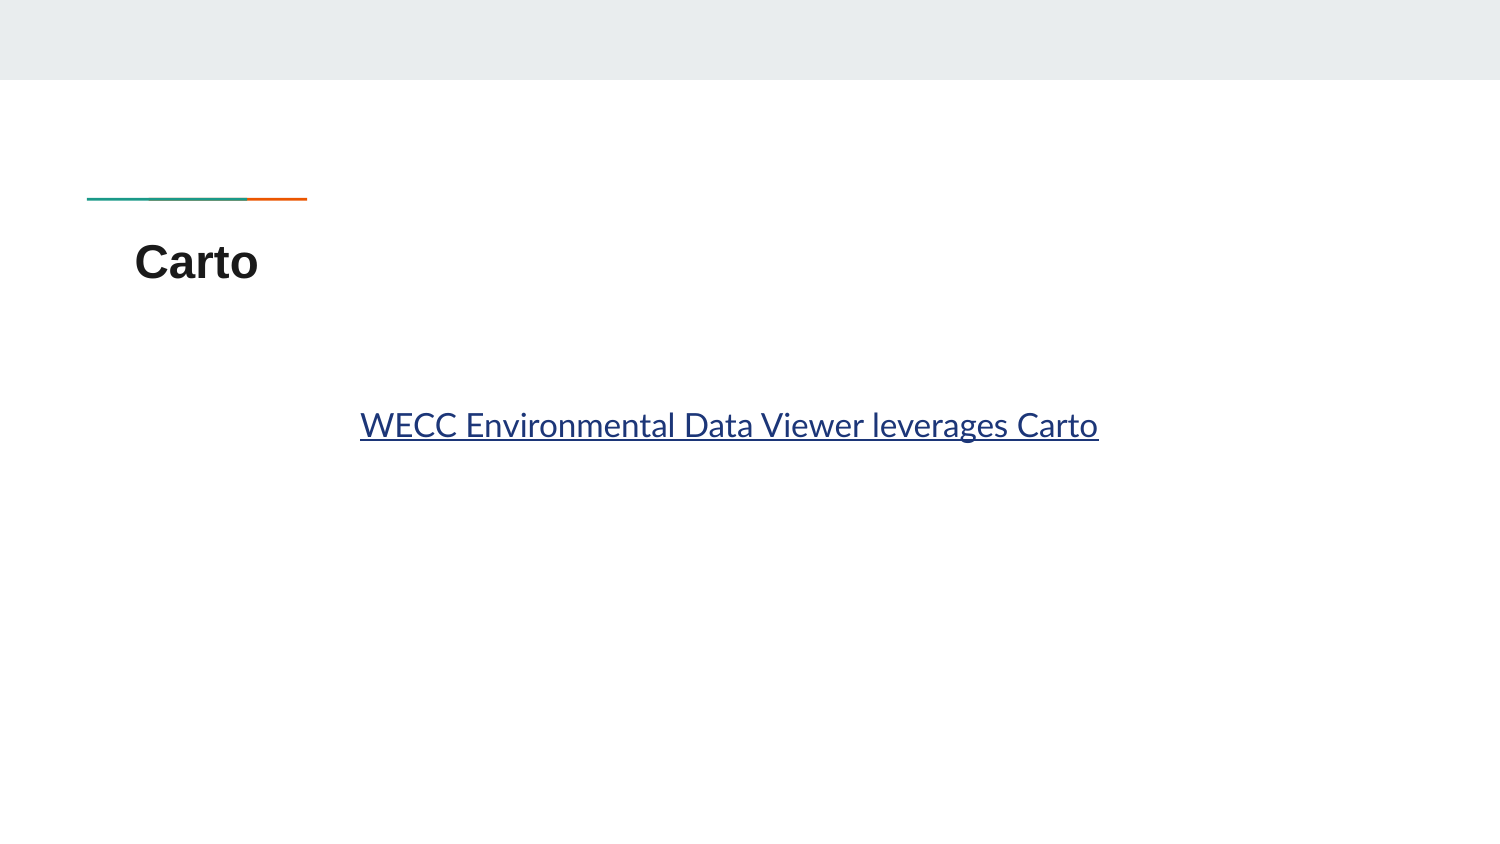

# Carto
WECC Environmental Data Viewer leverages Carto